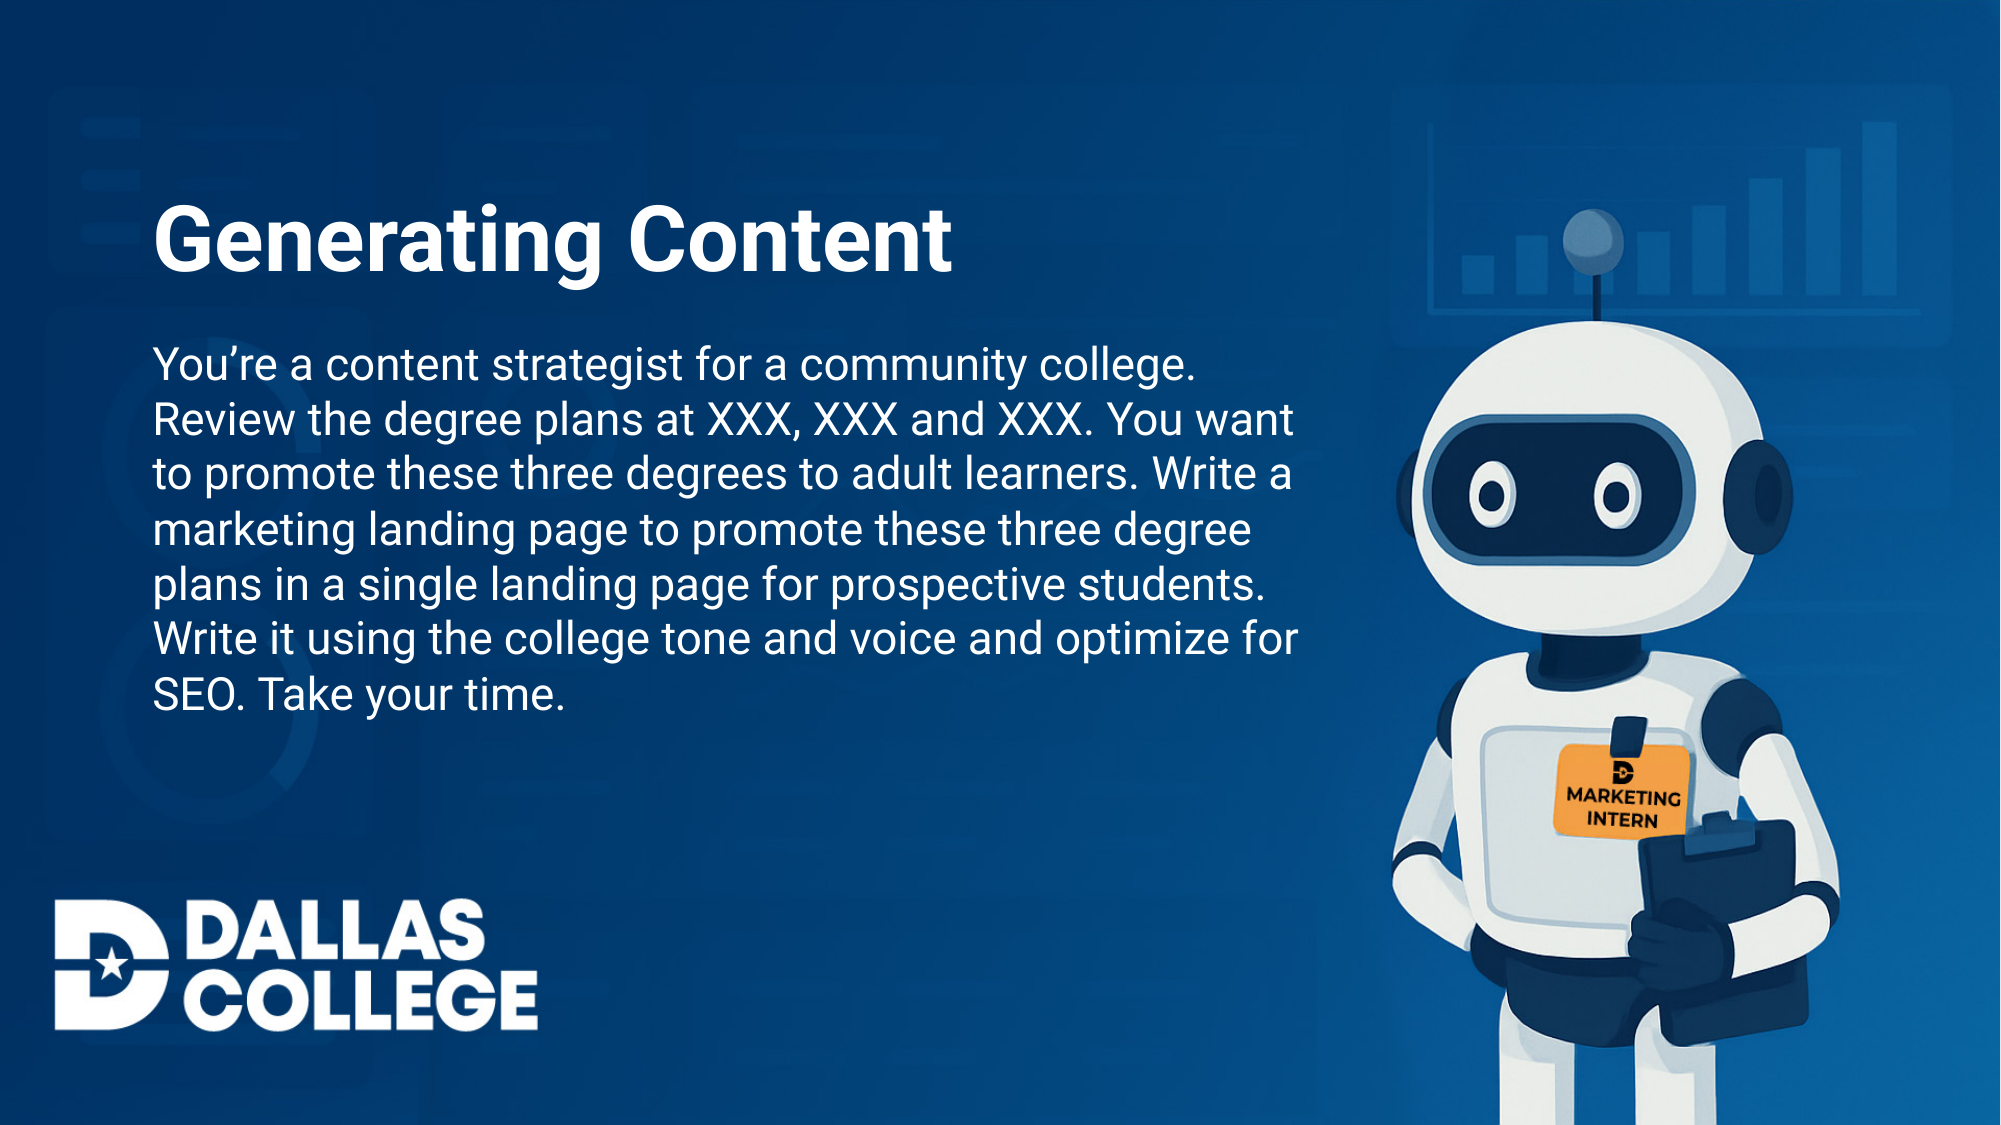

Generating Content
You’re a content strategist for a community college. Review the degree plans at XXX, XXX and XXX. You want to promote these three degrees to adult learners. Write a marketing landing page to promote these three degree plans in a single landing page for prospective students. Write it using the college tone and voice and optimize for SEO. Take your time.